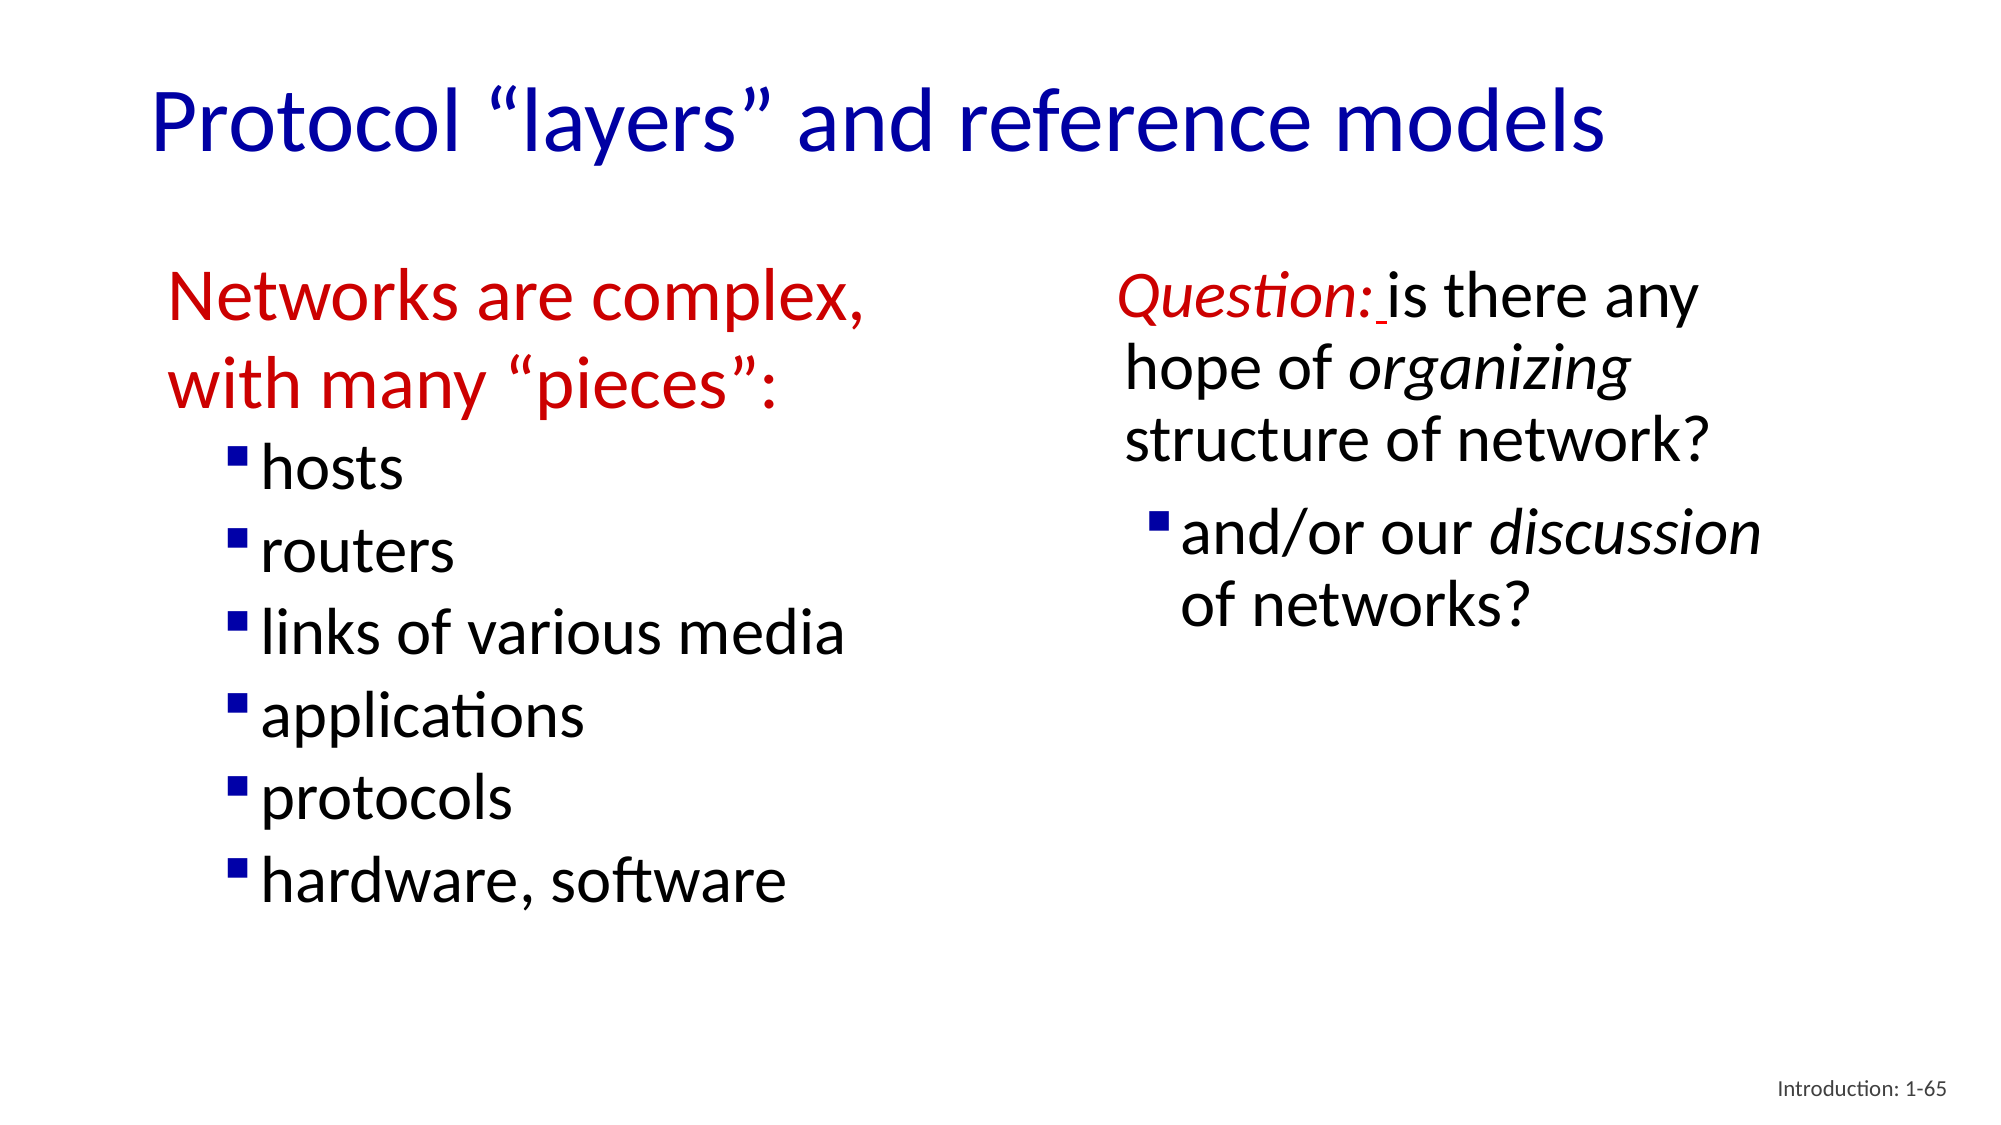

# Protocol “layers” and reference models
Question: is there any hope of organizing structure of network?
and/or our discussion of networks?
Networks are complex,
with many “pieces”:
hosts
routers
links of various media
applications
protocols
hardware, software

Introduction: 1-65